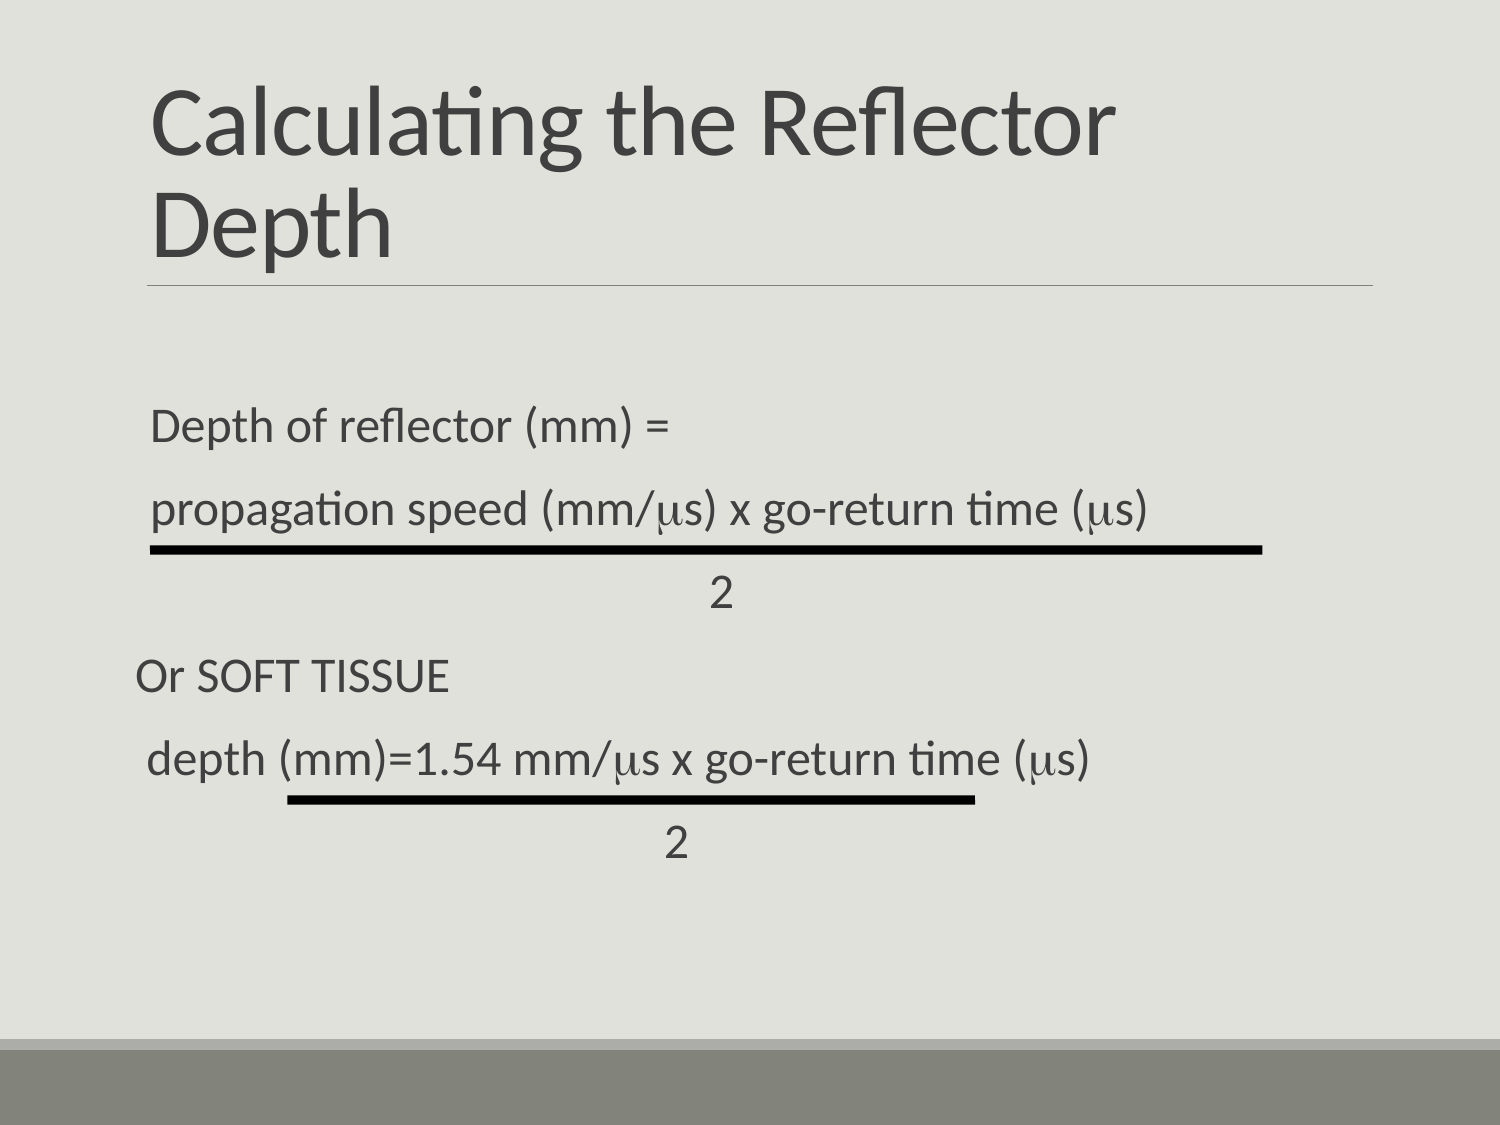

# Calculating the Reflector Depth

Depth of reflector (mm) =
	propagation speed (mm/μs) x go-return time (μs)
                                                   2
Or SOFT TISSUE
 depth (mm)=1.54 mm/μs x go-return time (μs)
                                               2